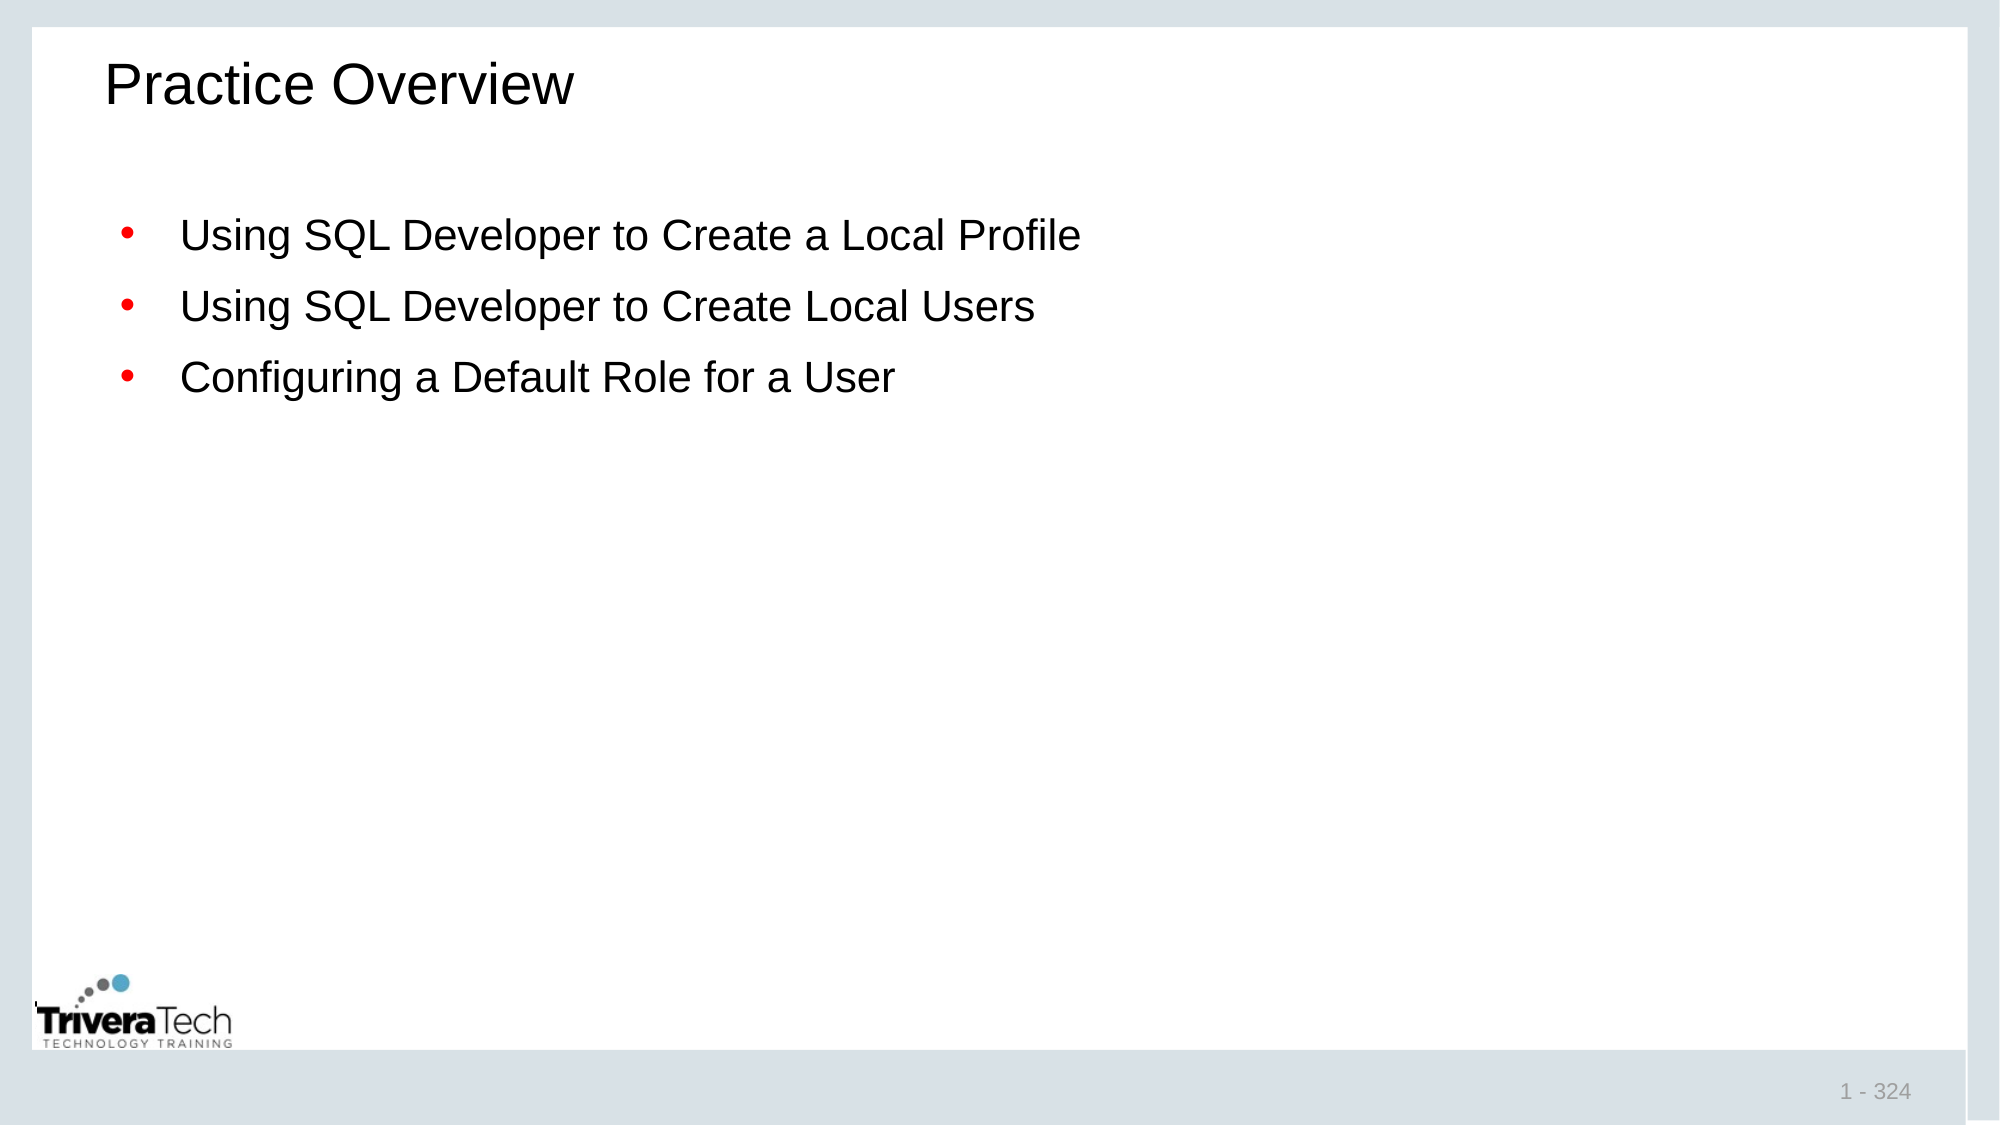

# Practice Overview
Using SQL Developer to Create a Local Profile
Using SQL Developer to Create Local Users
Configuring a Default Role for a User